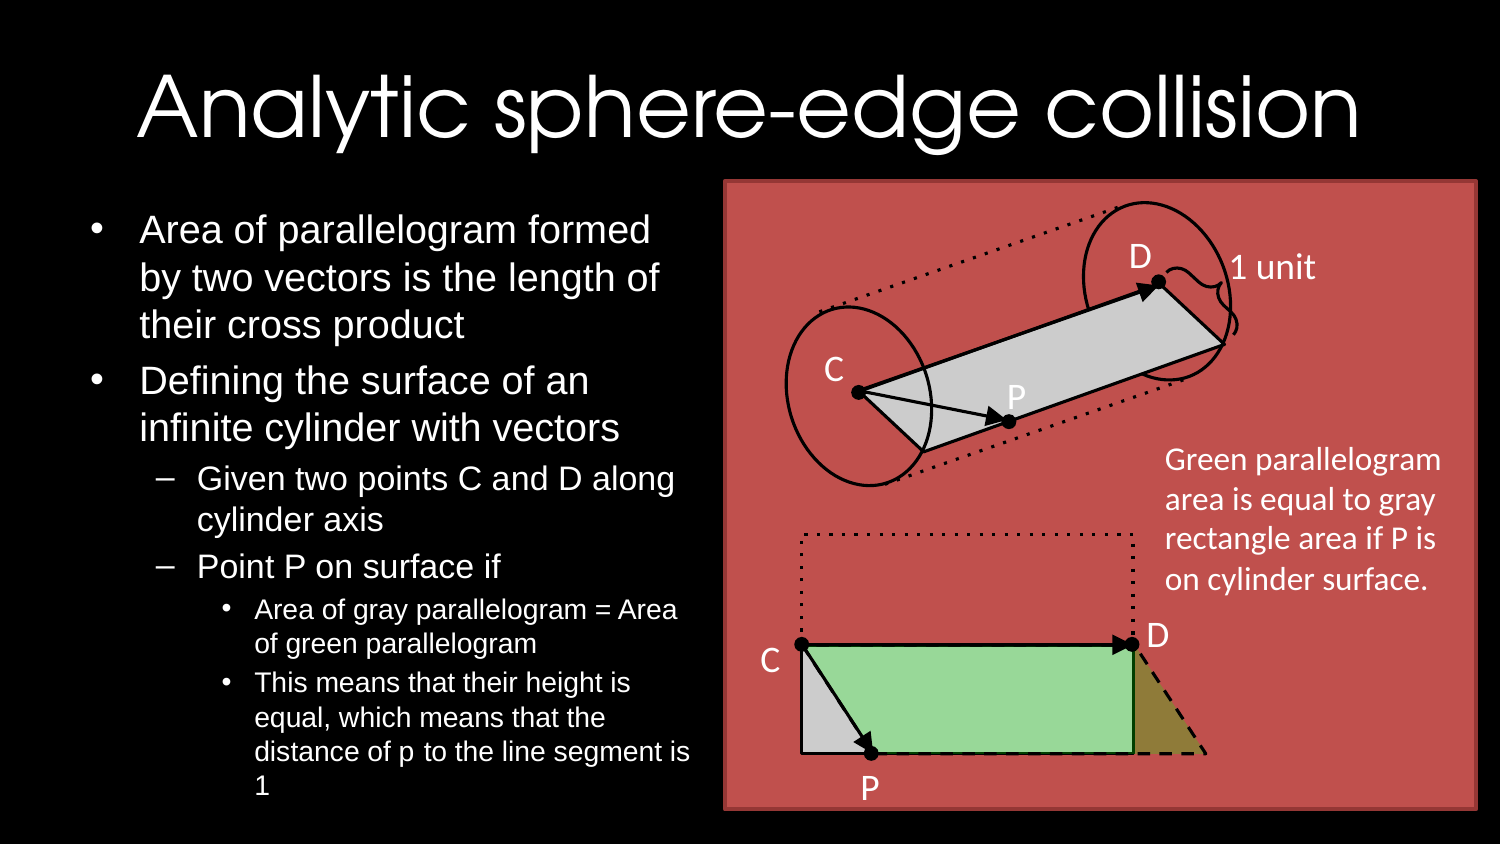

# Analytic sphere-edge collision

Area of parallelogram formed by two vectors is the length of their cross product
Defining the surface of an infinite cylinder with vectors
Given two points C and D along cylinder axis
Point P on surface if
Area of gray parallelogram = Area of green parallelogram
This means that their height is equal, which means that the distance of p to the line segment is 1

D
1 unit

C

P

Green parallelogram area is equal to gray rectangle area if P is on cylinder surface.

D
C
P